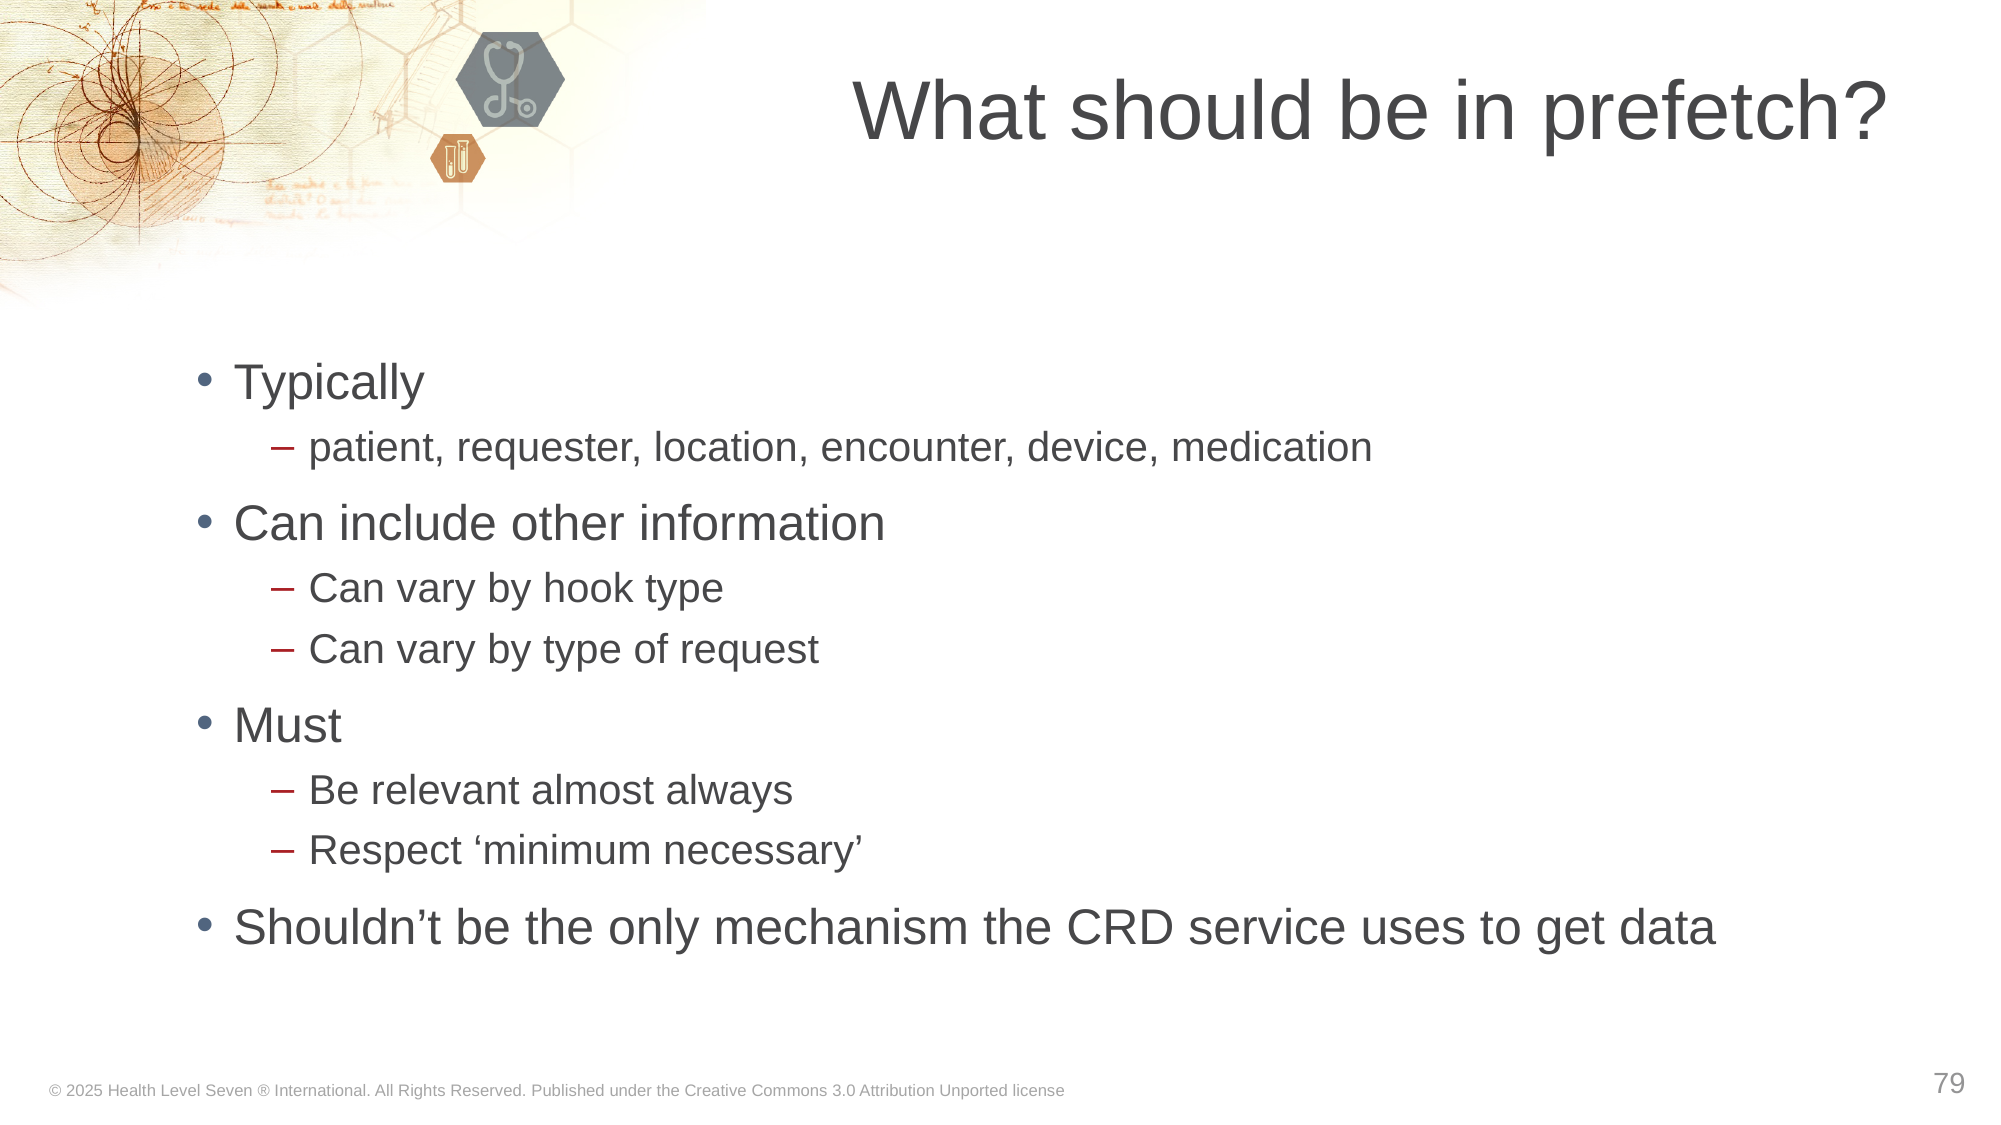

# What should be in prefetch?
Typically
patient, requester, location, encounter, device, medication
Can include other information
Can vary by hook type
Can vary by type of request
Must
Be relevant almost always
Respect ‘minimum necessary’
Shouldn’t be the only mechanism the CRD service uses to get data
79